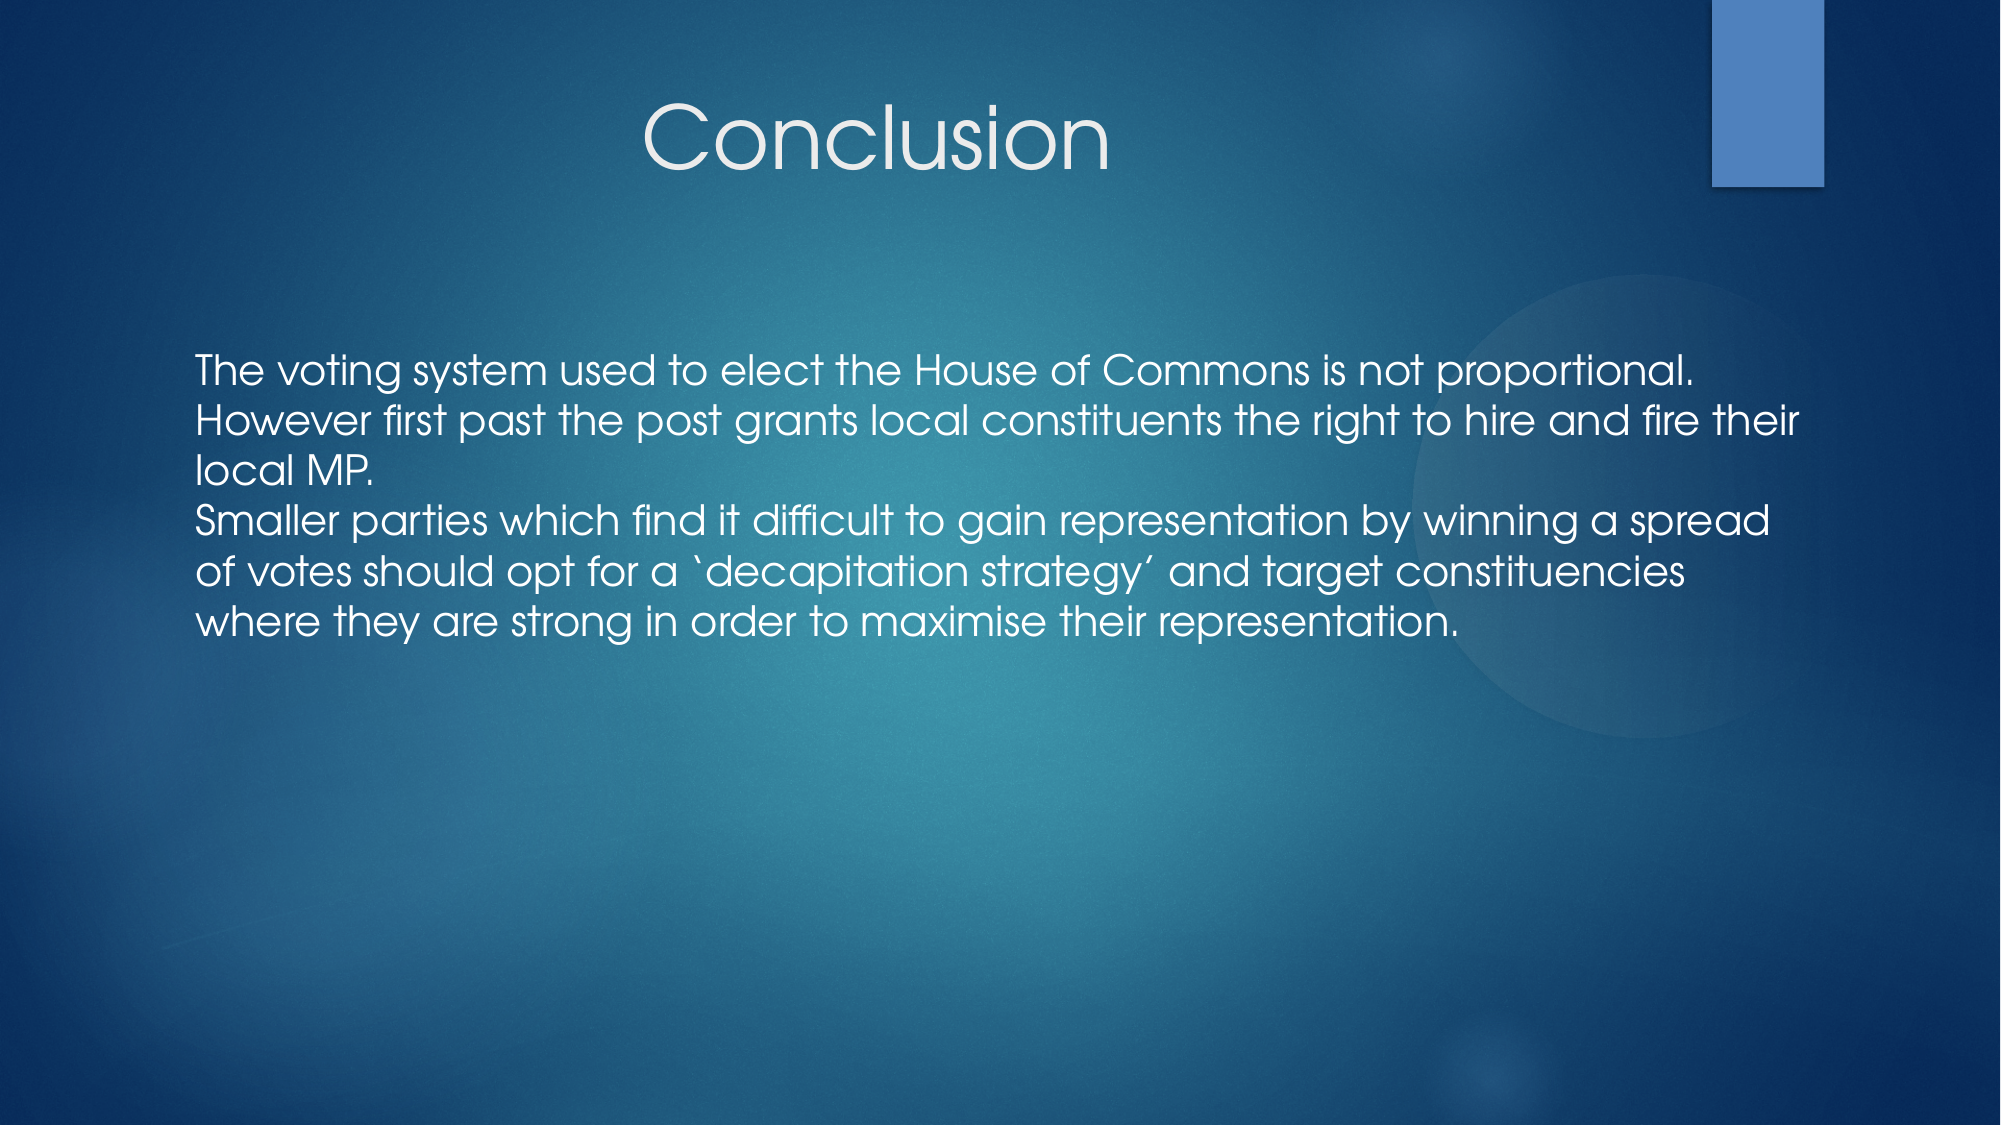

Conclusion
The voting system used to elect the House of Commons is not proportional. However first past the post grants local constituents the right to hire and fire their local MP.
Smaller parties which find it difficult to gain representation by winning a spread of votes should opt for a ‘decapitation strategy’ and target constituencies where they are strong in order to maximise their representation.